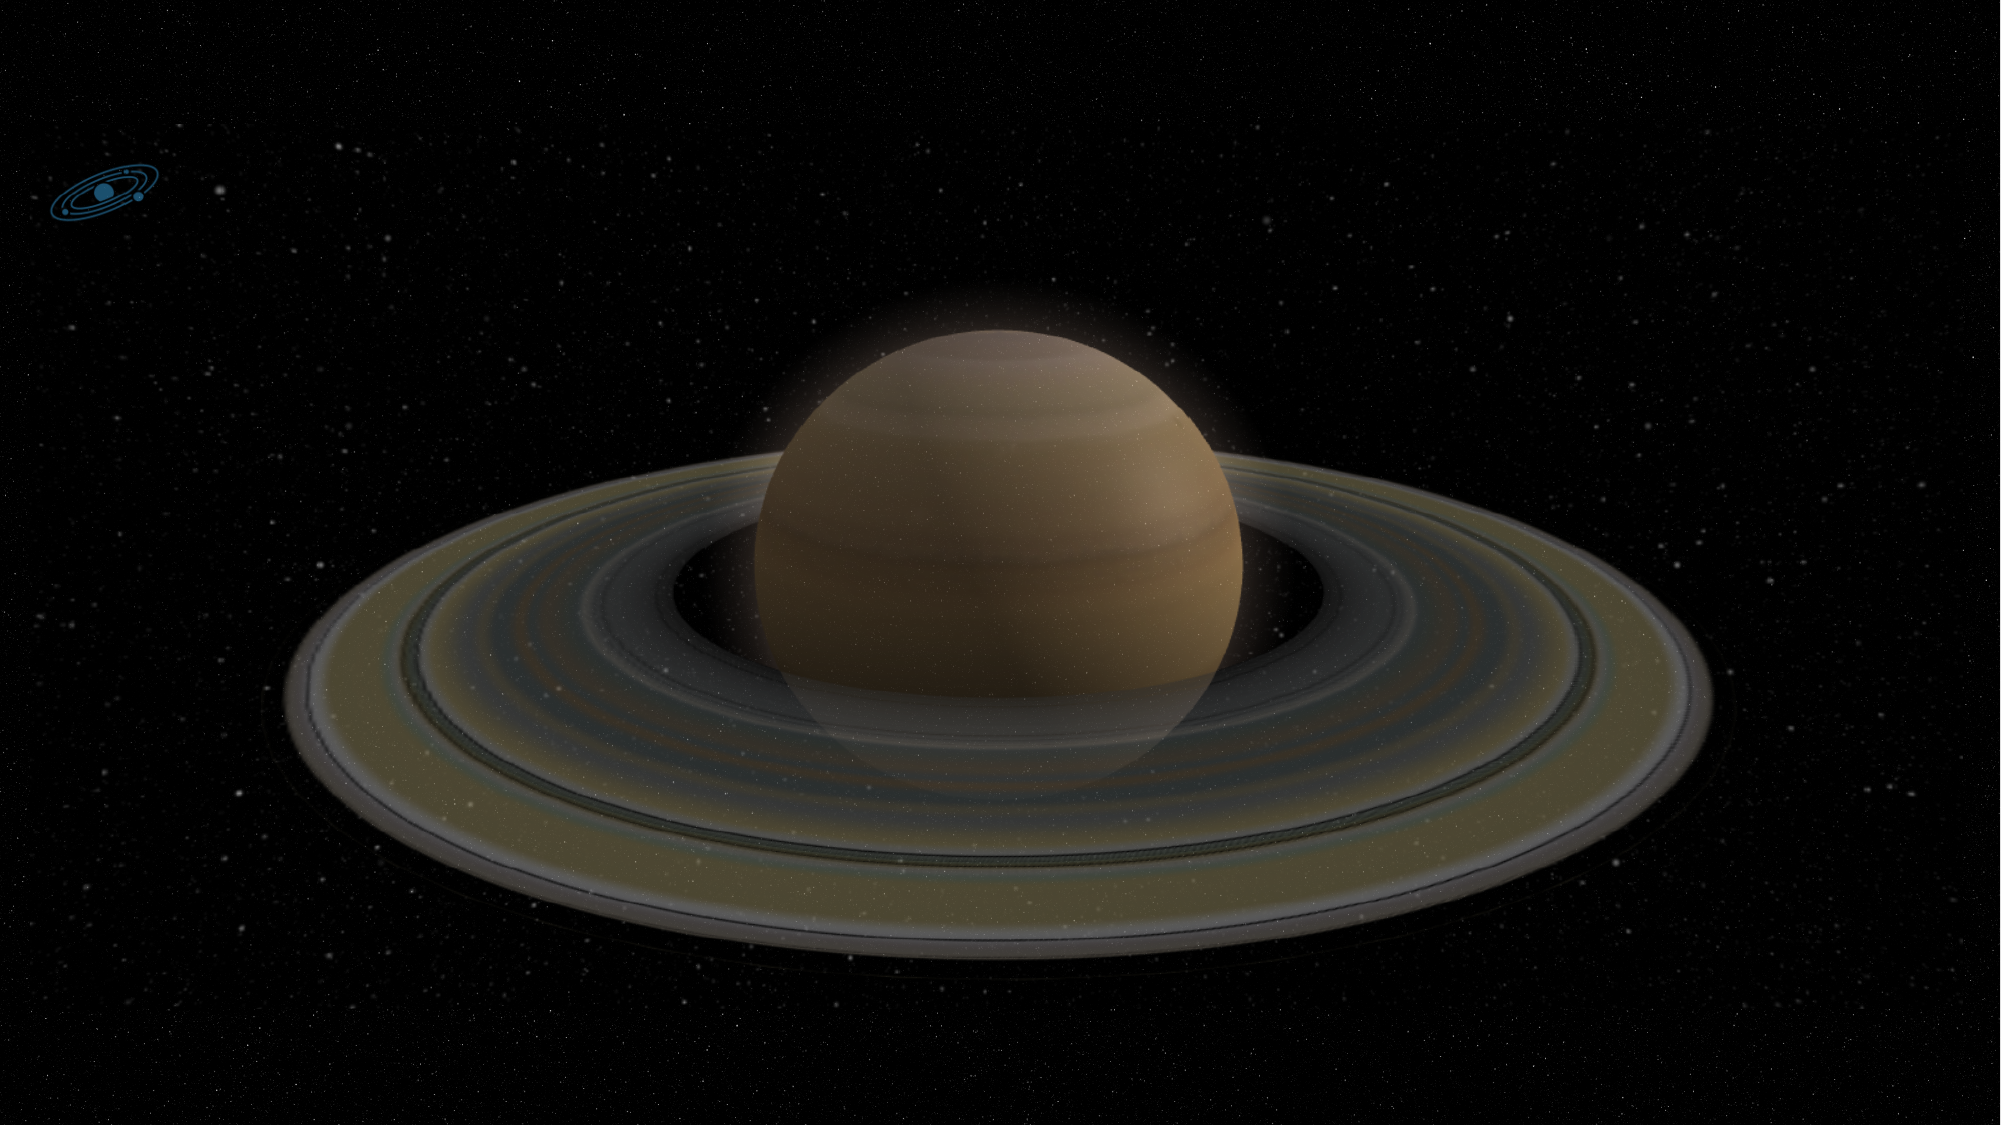

Saturn

Diameter: 74,900 miles (120,500 km)

Mass: 5.6834×10^26kg (95.159 Earths)

Composition by volume:
    96.3%	hydrogen (H2)
    3.25%	helium (He)
    0.45%	methane (CH4)
    0.0125% ammonia (NH3)
    0.0110% hydrogen deuteride (HD)
    0.0007% ethane (C2H6)

Cost: 22,470,000 Credits